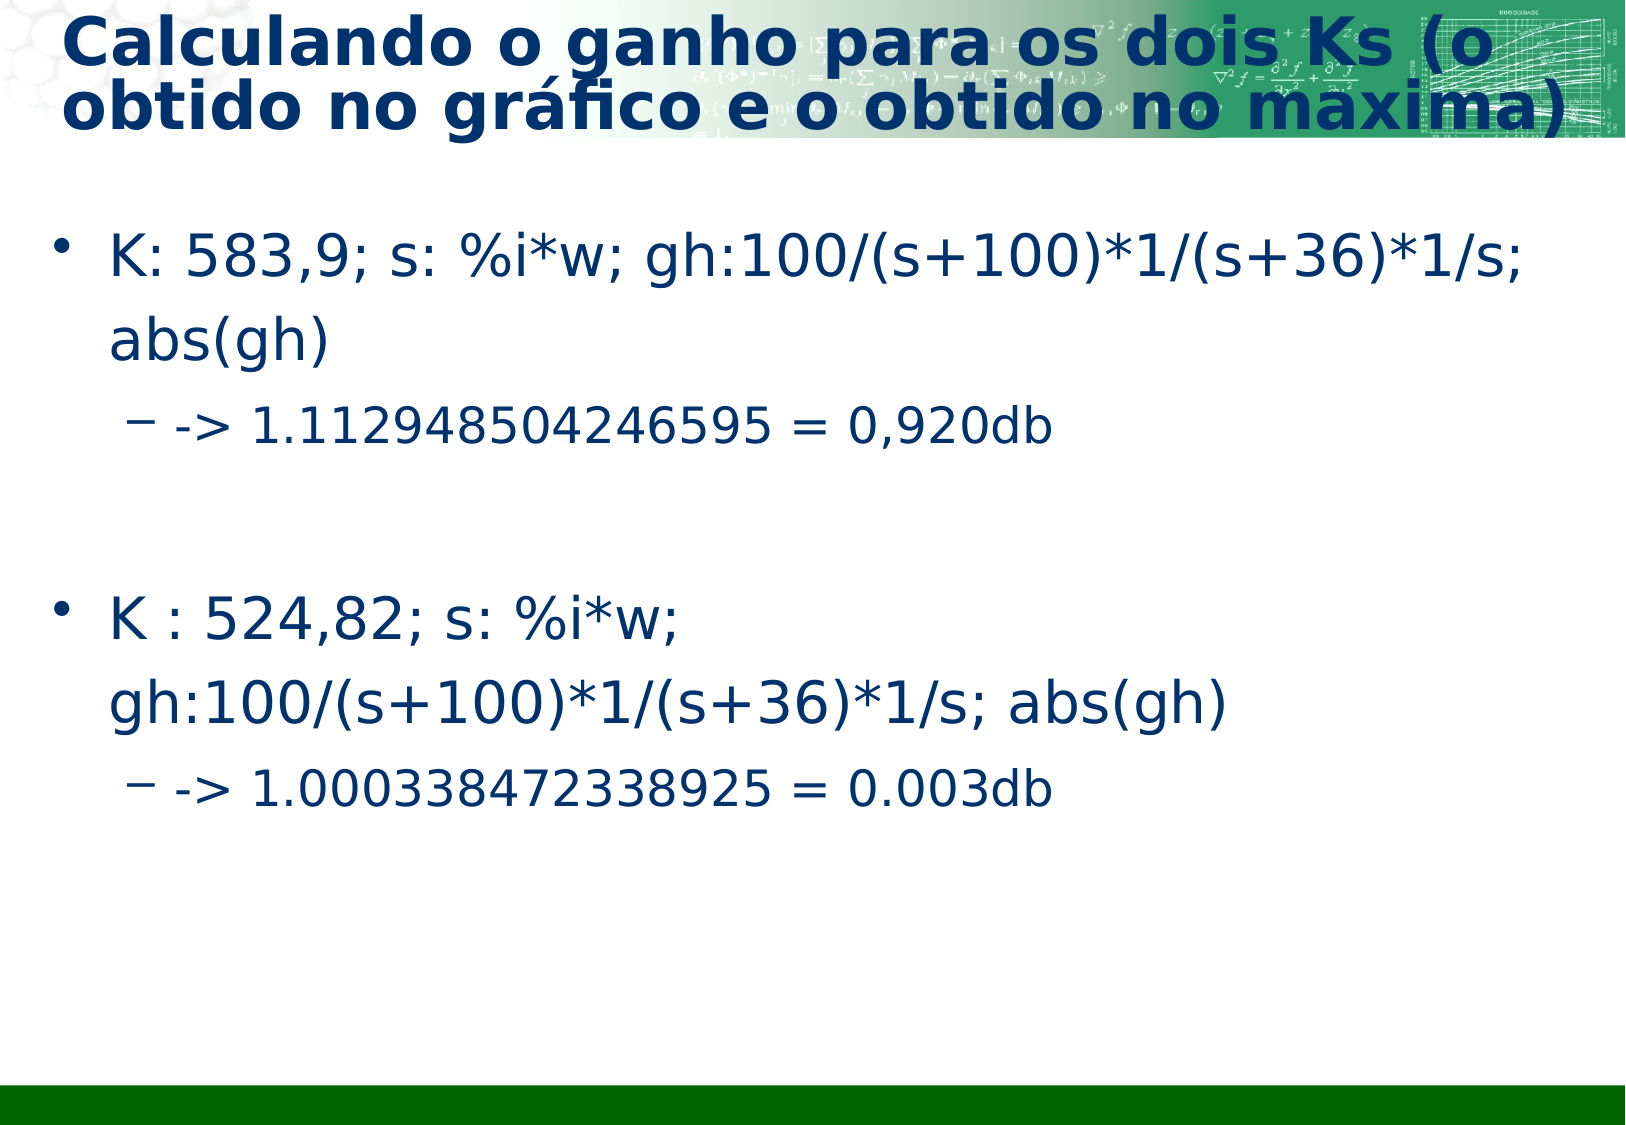

# Calculando o ganho para os dois Ks (o obtido no gráfico e o obtido no maxima)
K: 583,9; s: %i*w; gh:100/(s+100)*1/(s+36)*1/s; abs(gh)
-> 1.112948504246595 = 0,920db

K : 524,82; s: %i*w; gh:100/(s+100)*1/(s+36)*1/s; abs(gh)
-> 1.000338472338925 = 0.003db